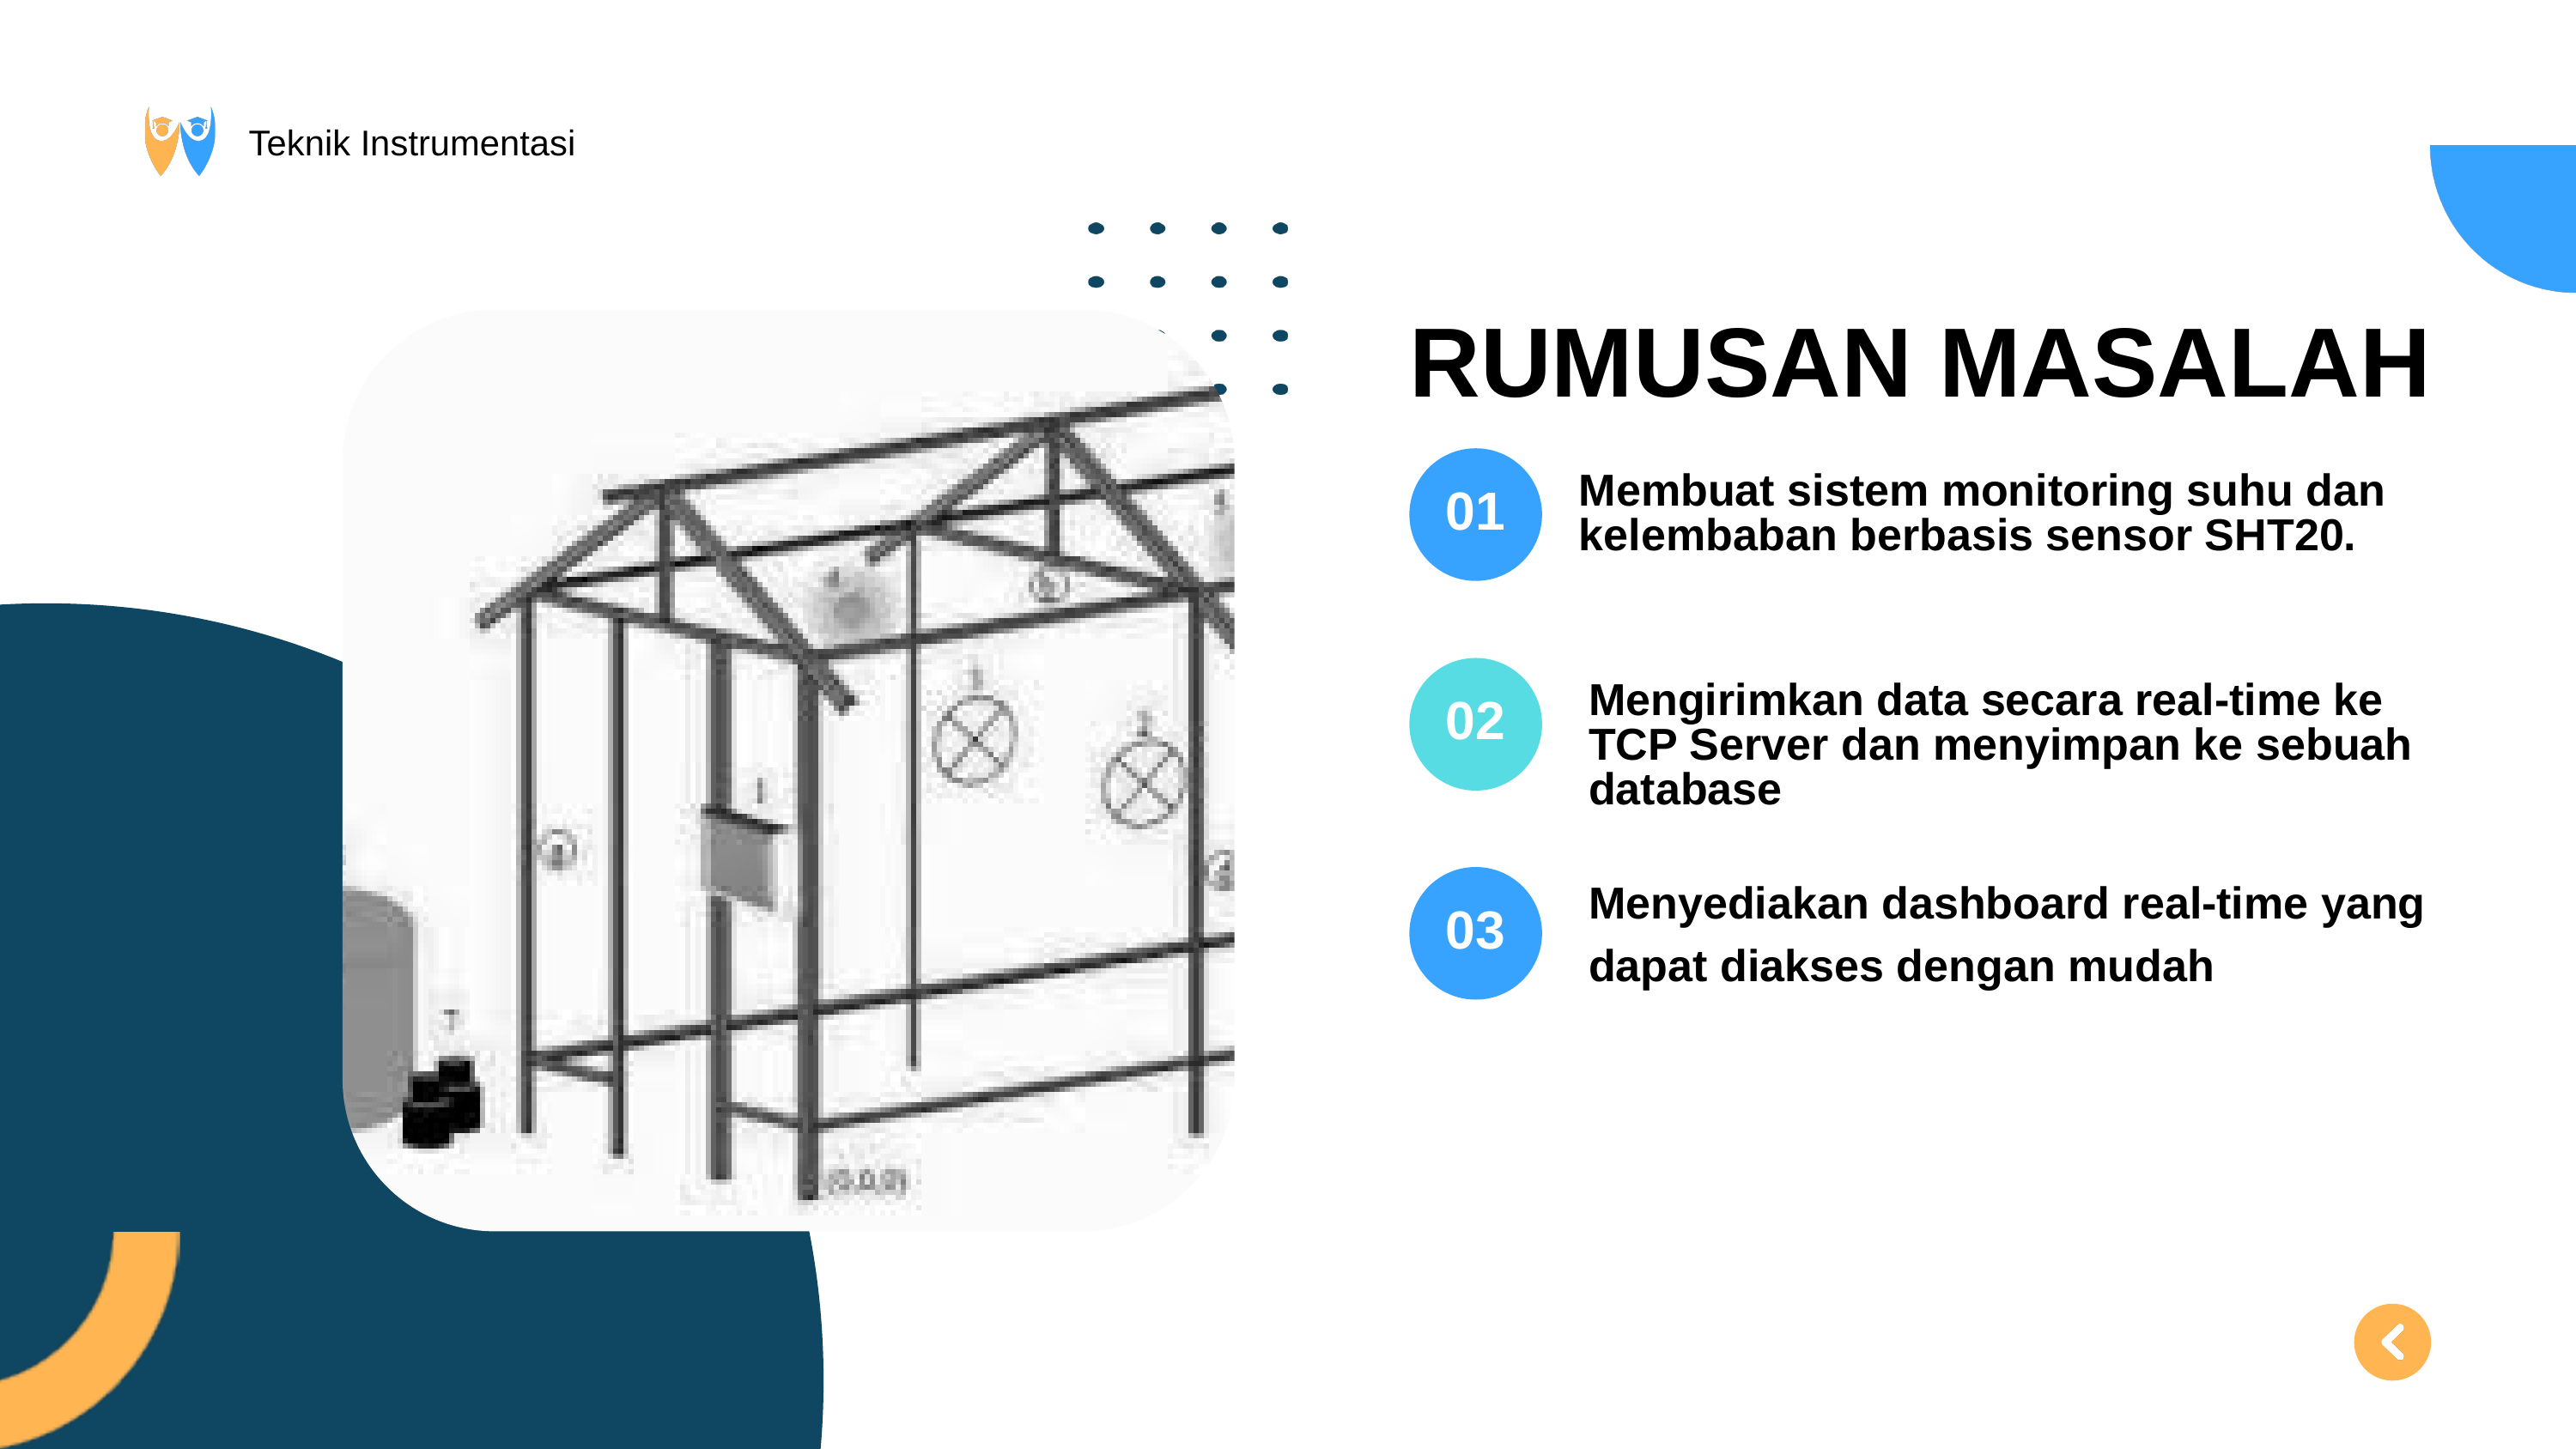

Teknik Instrumentasi

RUMUSAN MASALAH

01
Membuat sistem monitoring suhu dan kelembaban berbasis sensor SHT20.

02
Mengirimkan data secara real-time ke TCP Server dan menyimpan ke sebuah database
Menyediakan dashboard real-time yang dapat diakses dengan mudah

03